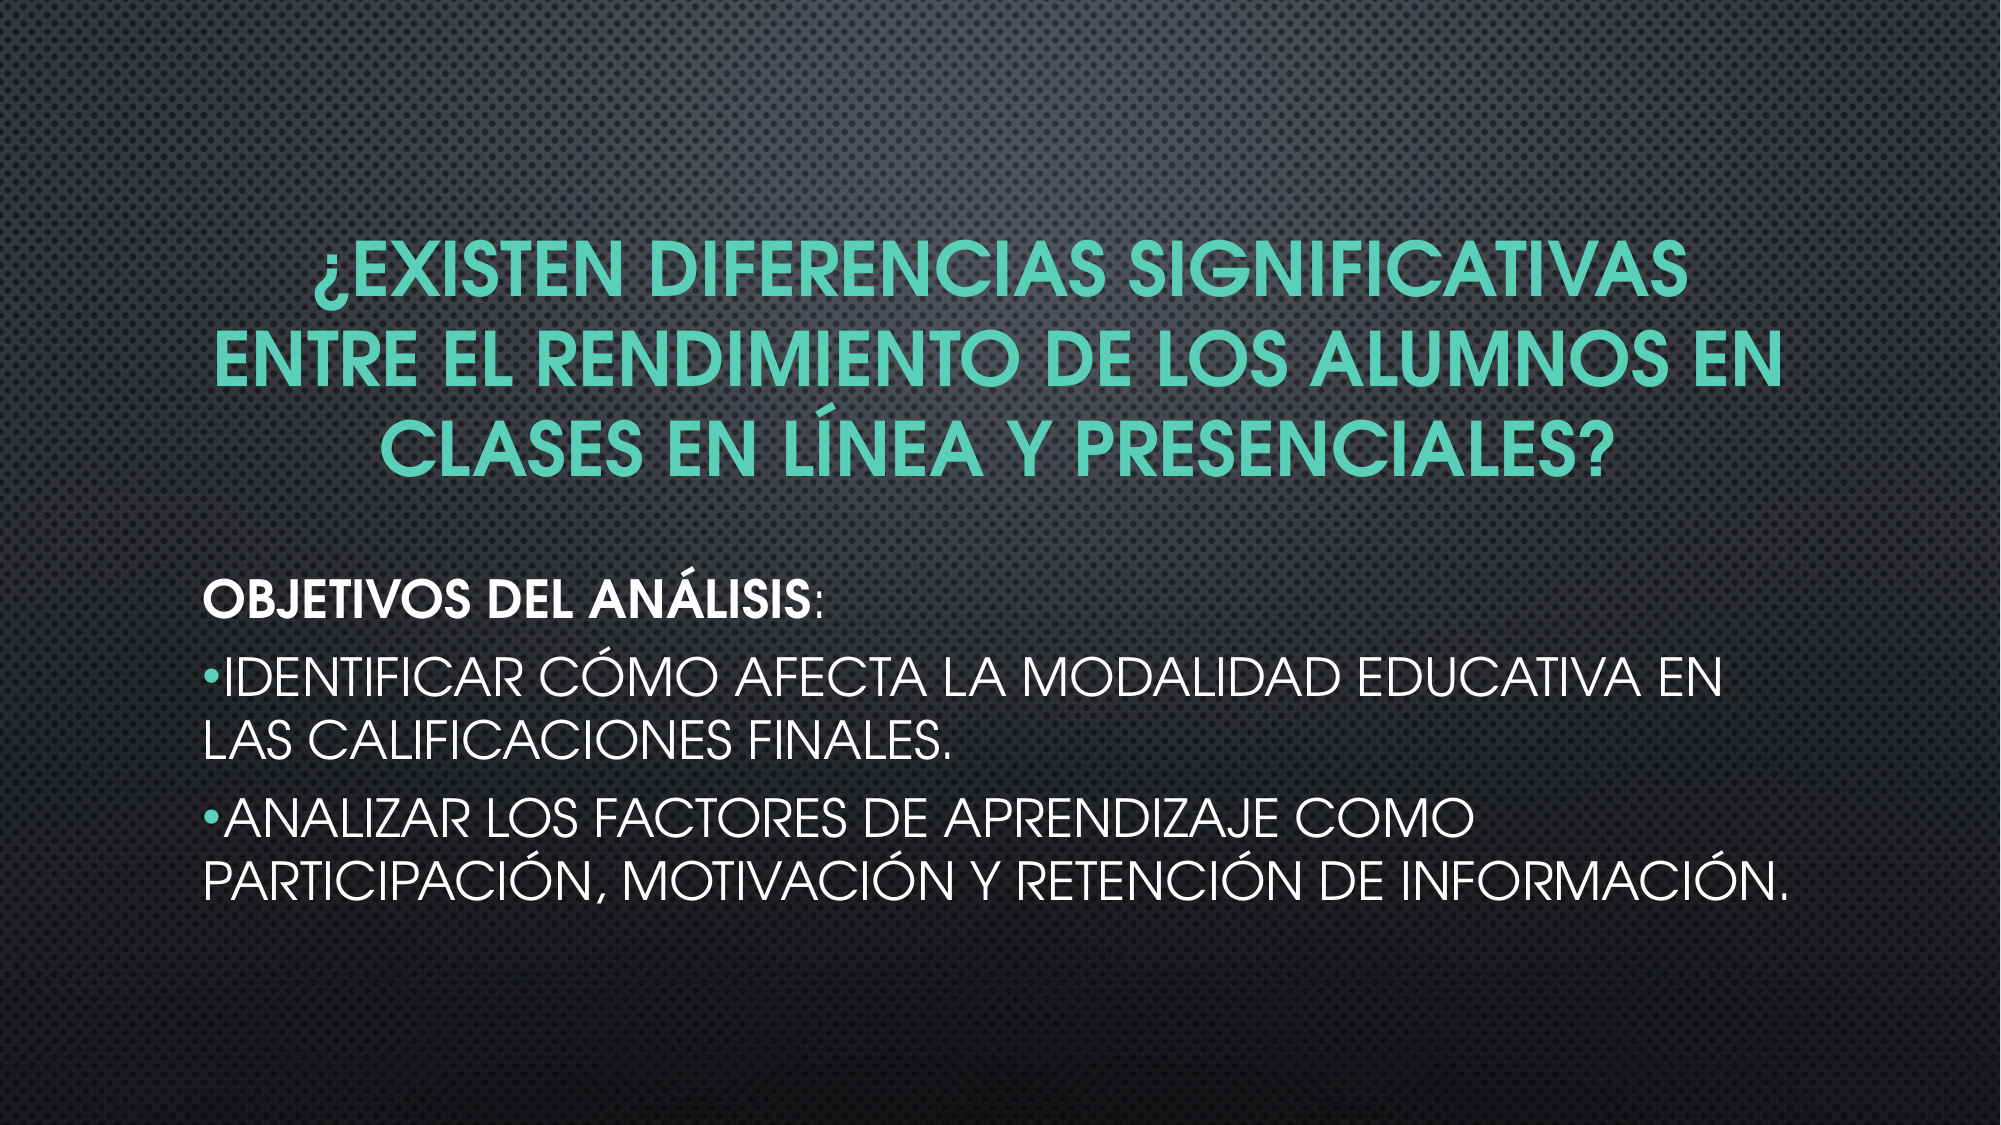

# ¿Existen diferencias significativas entre el rendimiento de los alumnos en clases en línea y presenciales?
Objetivos del análisis:
 Identificar cómo afecta la modalidad educativa en las calificaciones finales.
 Analizar los factores de aprendizaje como participación, motivación y retención de información.